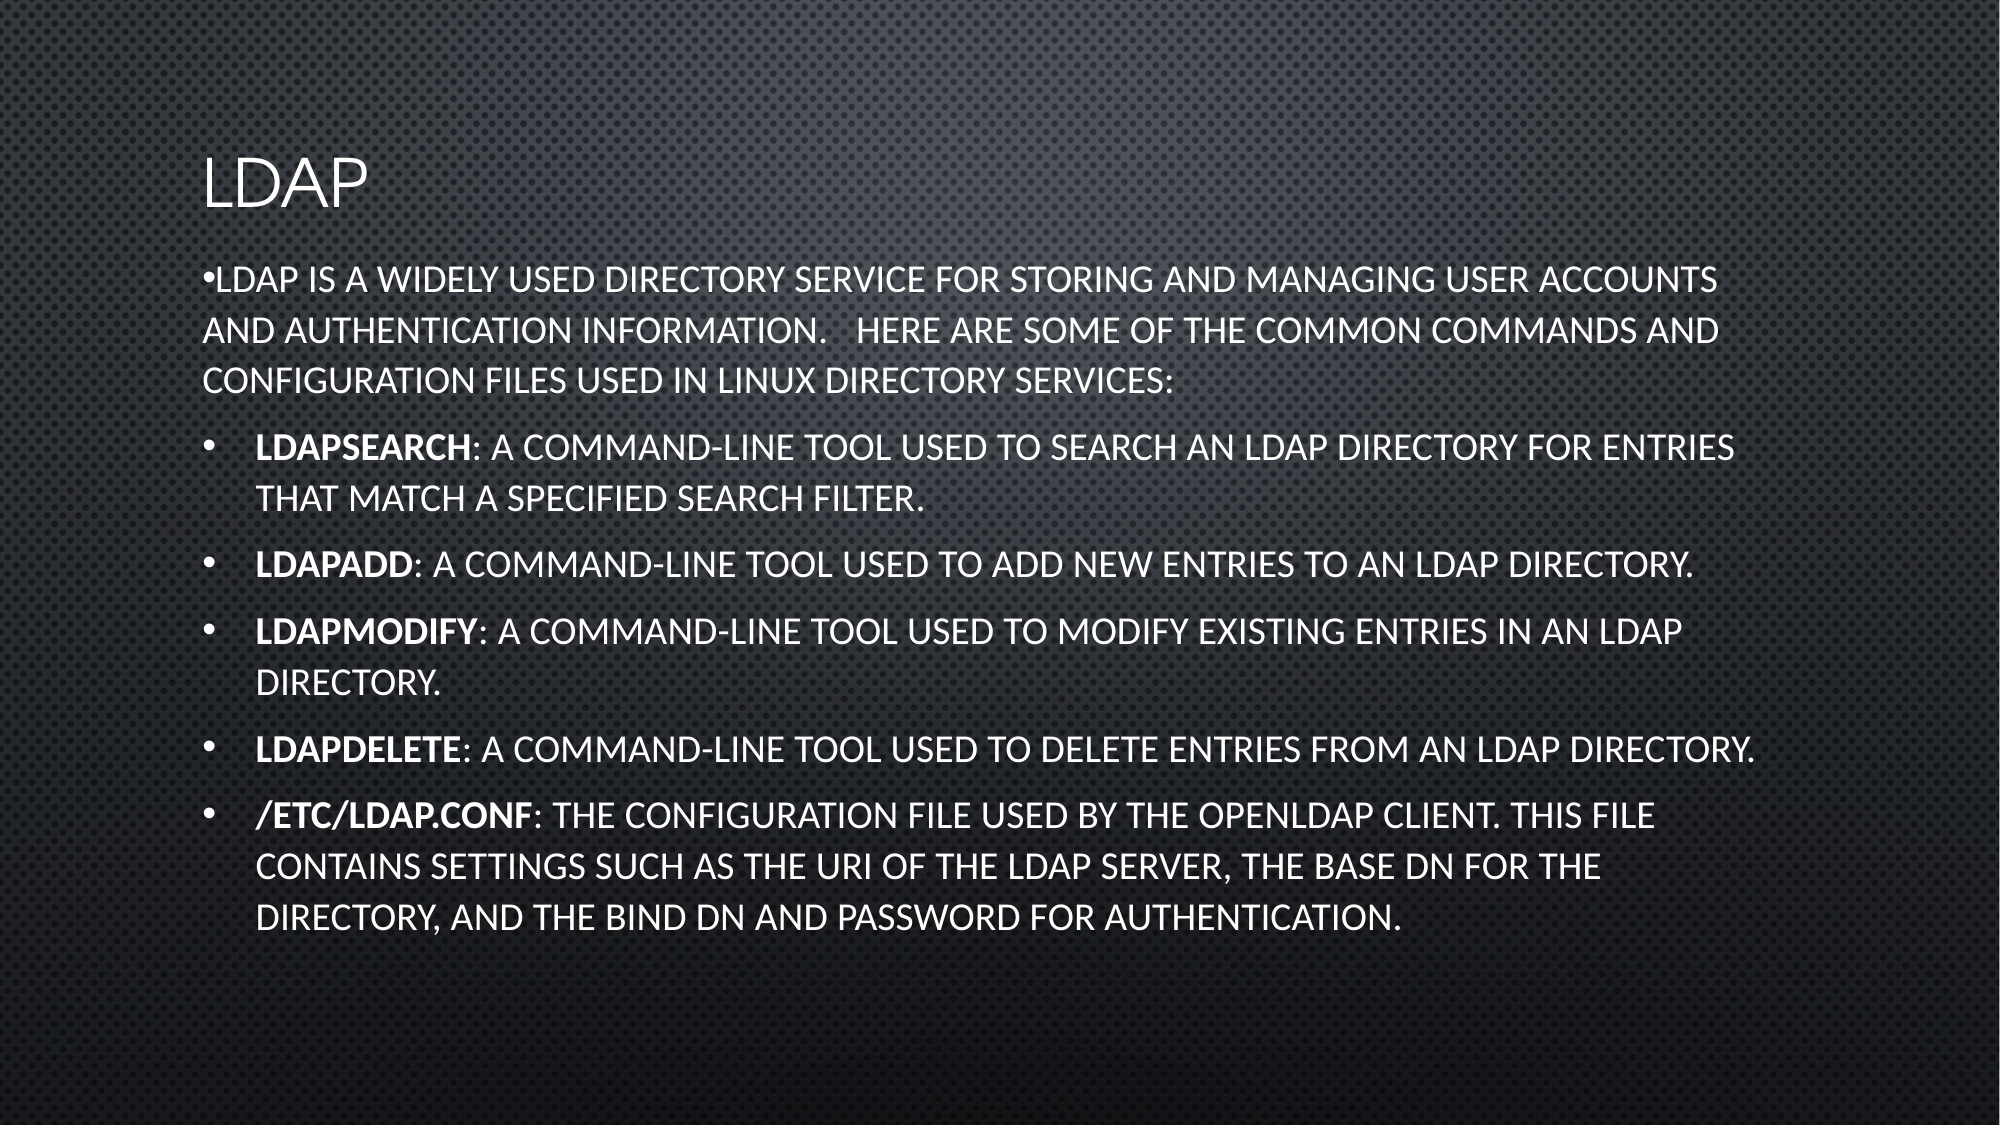

# LDAP
LDAP is a widely used directory service for storing and managing user accounts and authentication information.   Here are some of the common commands and configuration files used in Linux directory services:
ldapsearch: A command-line tool used to search an LDAP directory for entries that match a specified search filter.
ldapadd: A command-line tool used to add new entries to an LDAP directory.
ldapmodify: A command-line tool used to modify existing entries in an LDAP directory.
ldapdelete: A command-line tool used to delete entries from an LDAP directory.
/etc/ldap.conf: The configuration file used by the OpenLDAP client. This file contains settings such as the URI of the LDAP server, the base DN for the directory, and the bind DN and password for authentication.